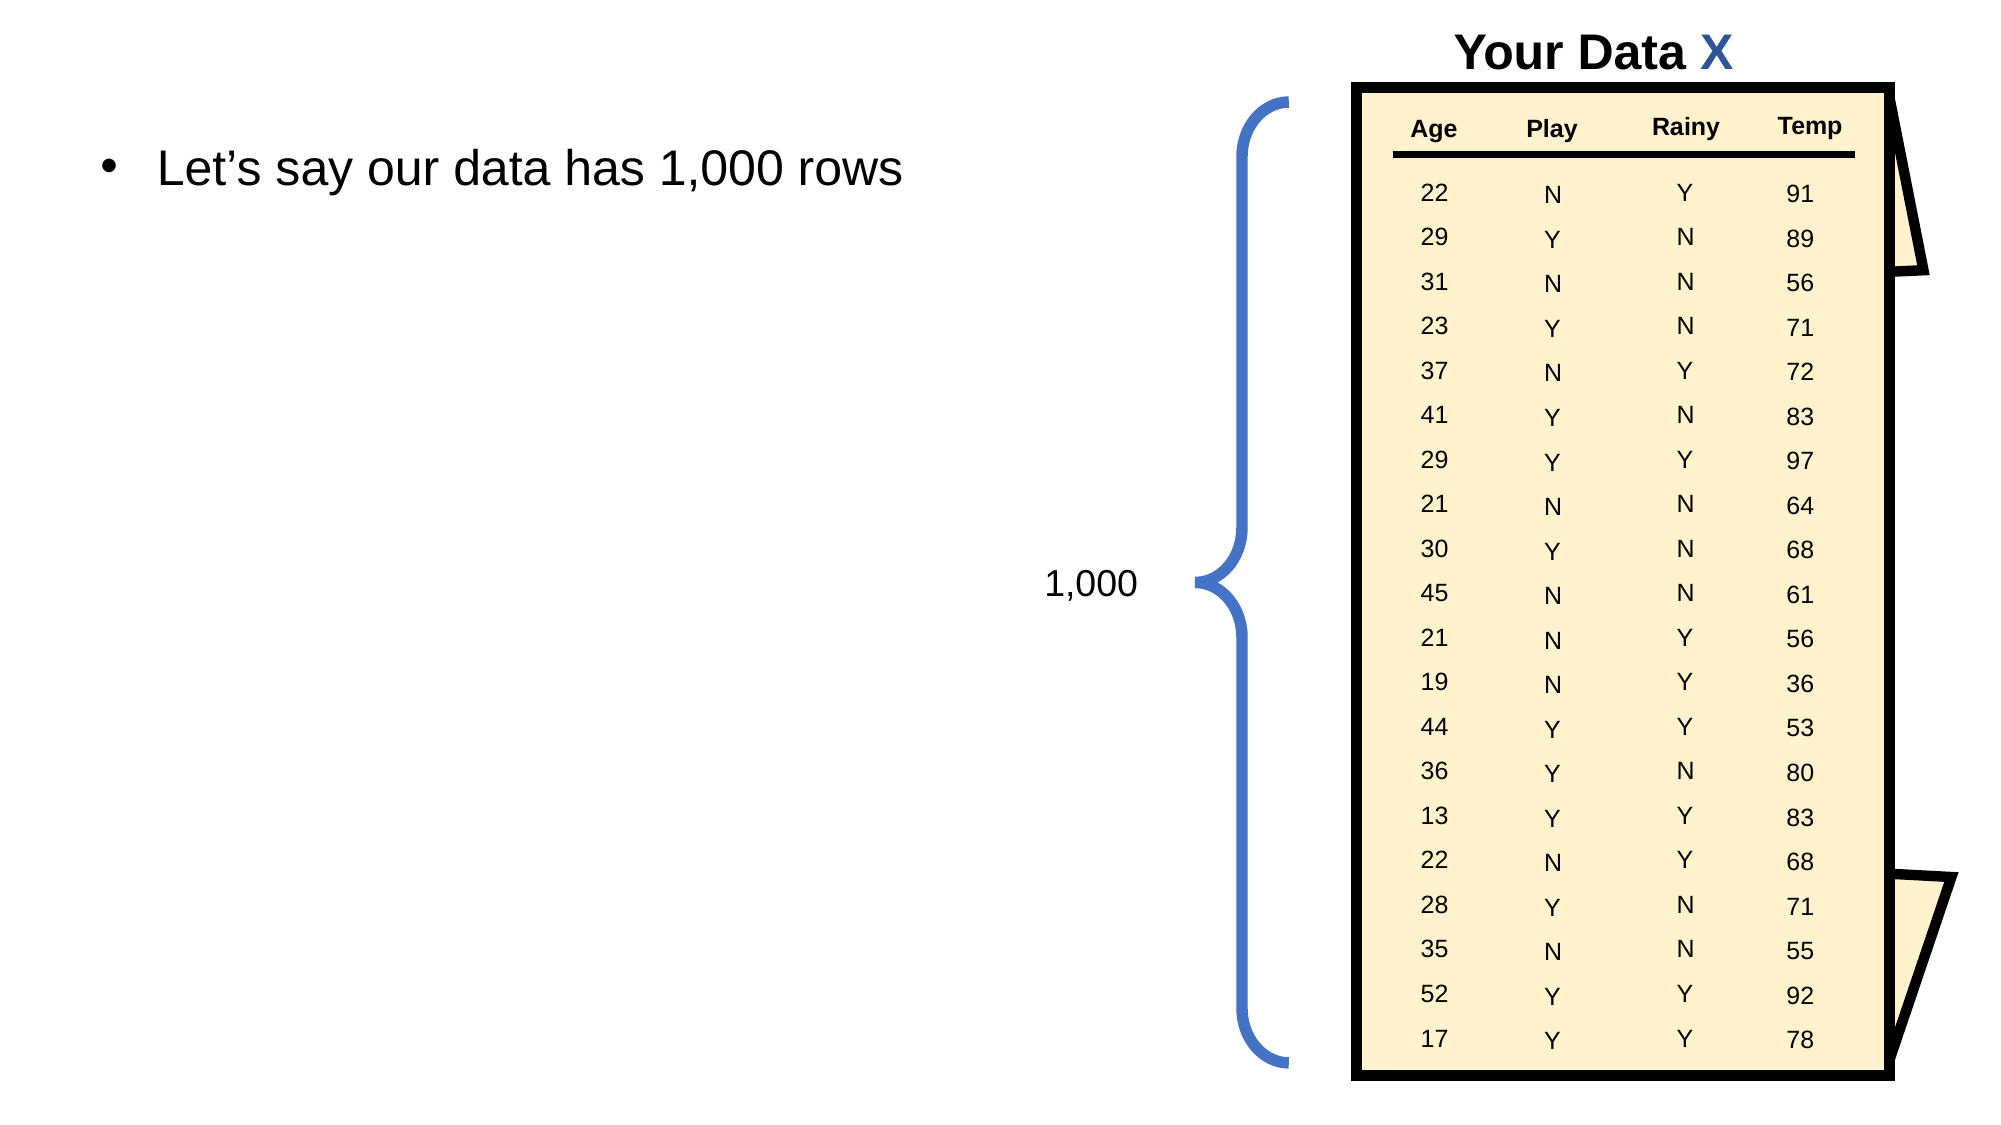

Your Data X

Temp
Rainy
Age
Play
Let’s say our data has 1,000 rows
22
29
31
23
37
41
29
21
30
45
21
19
44
36
13
22
28
35
52
17
Y
N
N
N
Y
N
Y
N
N
N
Y
Y
Y
N
Y
Y
N
N
Y
Y
91
89
56
71
72
83
97
64
68
61
56
36
53
80
83
68
71
55
92
78
N
Y
N
Y
N
Y
Y
N
Y
N
N
N
Y
Y
Y
N
Y
N
Y
Y
1,000